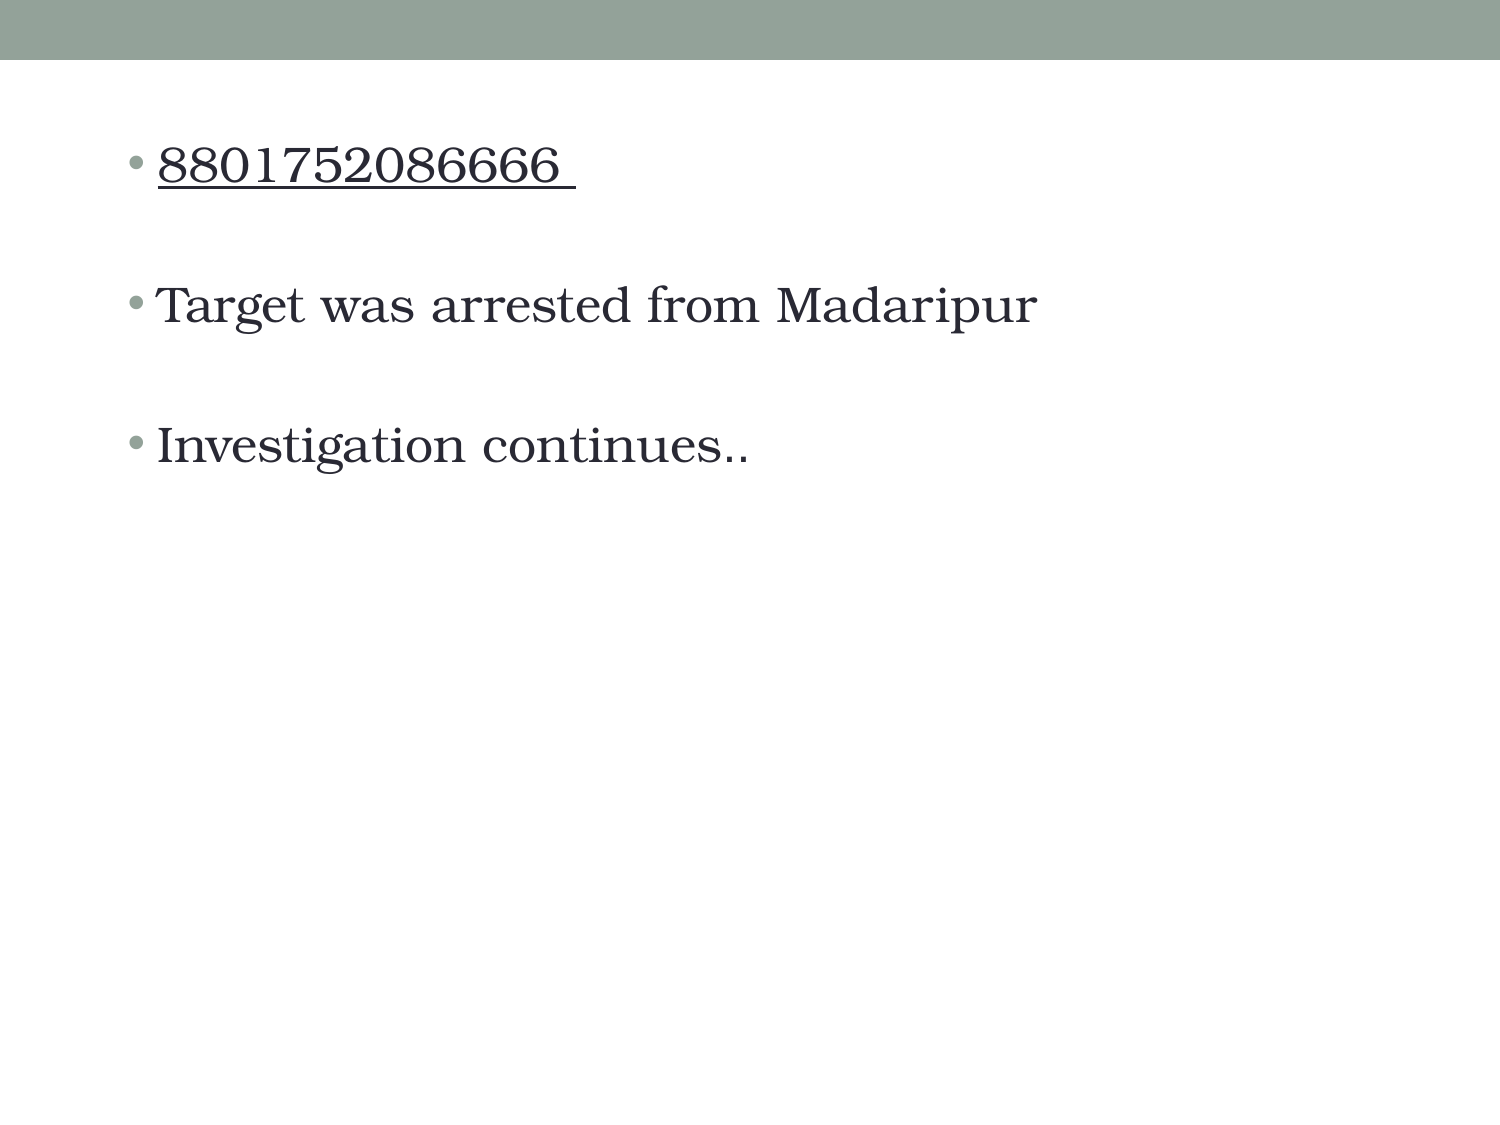

#
8801752086666

Target was arrested from Madaripur

Investigation continues..